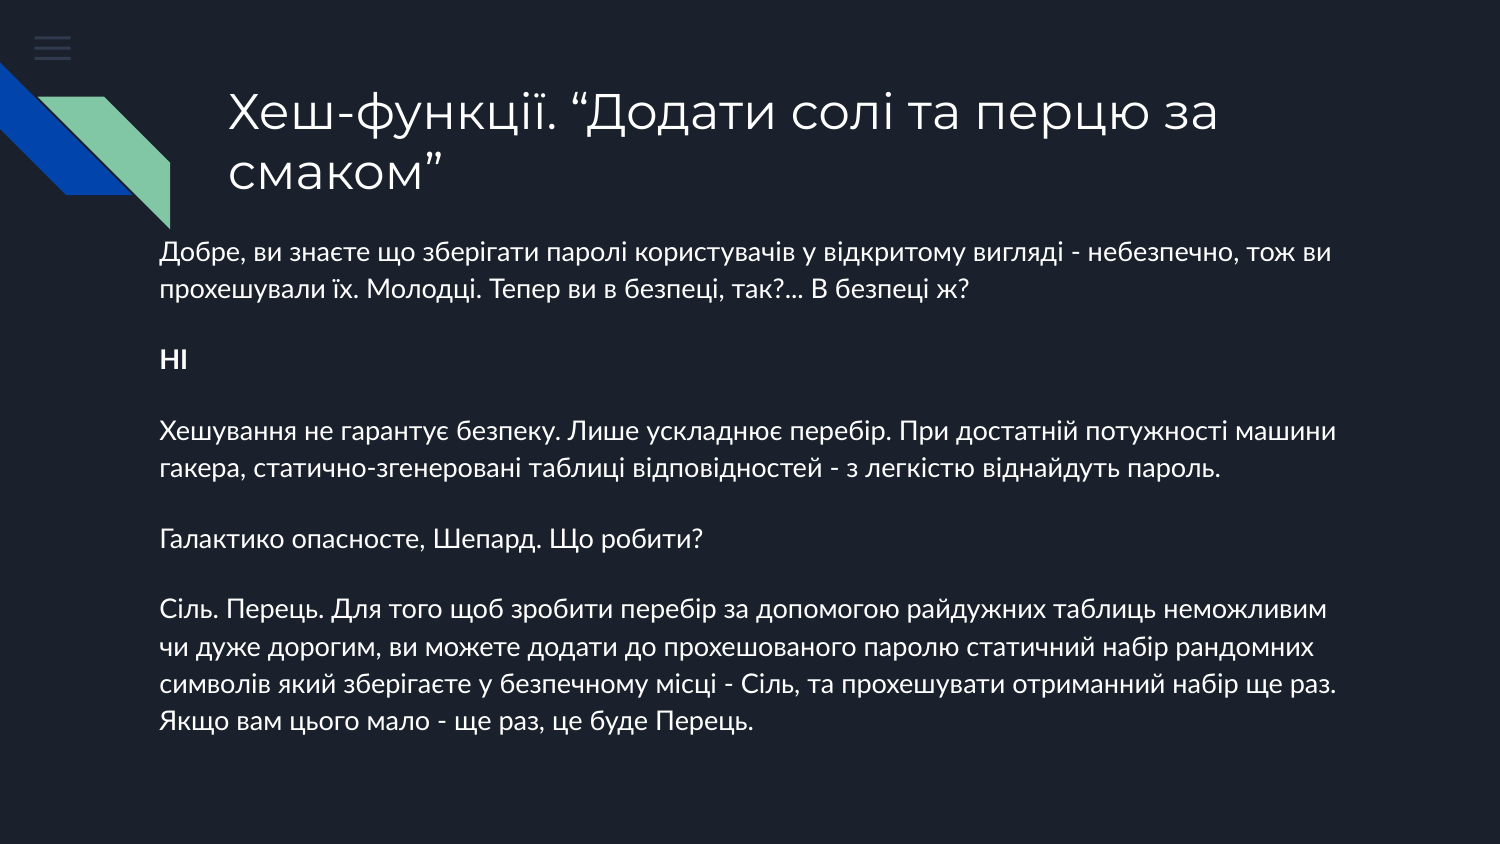

# Хеш-функції. “Додати солі та перцю за смаком”
Добре, ви знаєте що зберігати паролі користувачів у відкритому вигляді - небезпечно, тож ви прохешували їх. Молодці. Тепер ви в безпеці, так?... В безпеці ж?
НІ
Хешування не гарантує безпеку. Лише ускладнює перебір. При достатній потужності машини гакера, статично-згенеровані таблиці відповідностей - з легкістю віднайдуть пароль.
Галактико опасносте, Шепард. Що робити?
Сіль. Перець. Для того щоб зробити перебір за допомогою райдужних таблиць неможливим чи дуже дорогим, ви можете додати до прохешованого паролю статичний набір рандомних символів який зберігаєте у безпечному місці - Сіль, та прохешувати отриманний набір ще раз. Якщо вам цього мало - ще раз, це буде Перець.